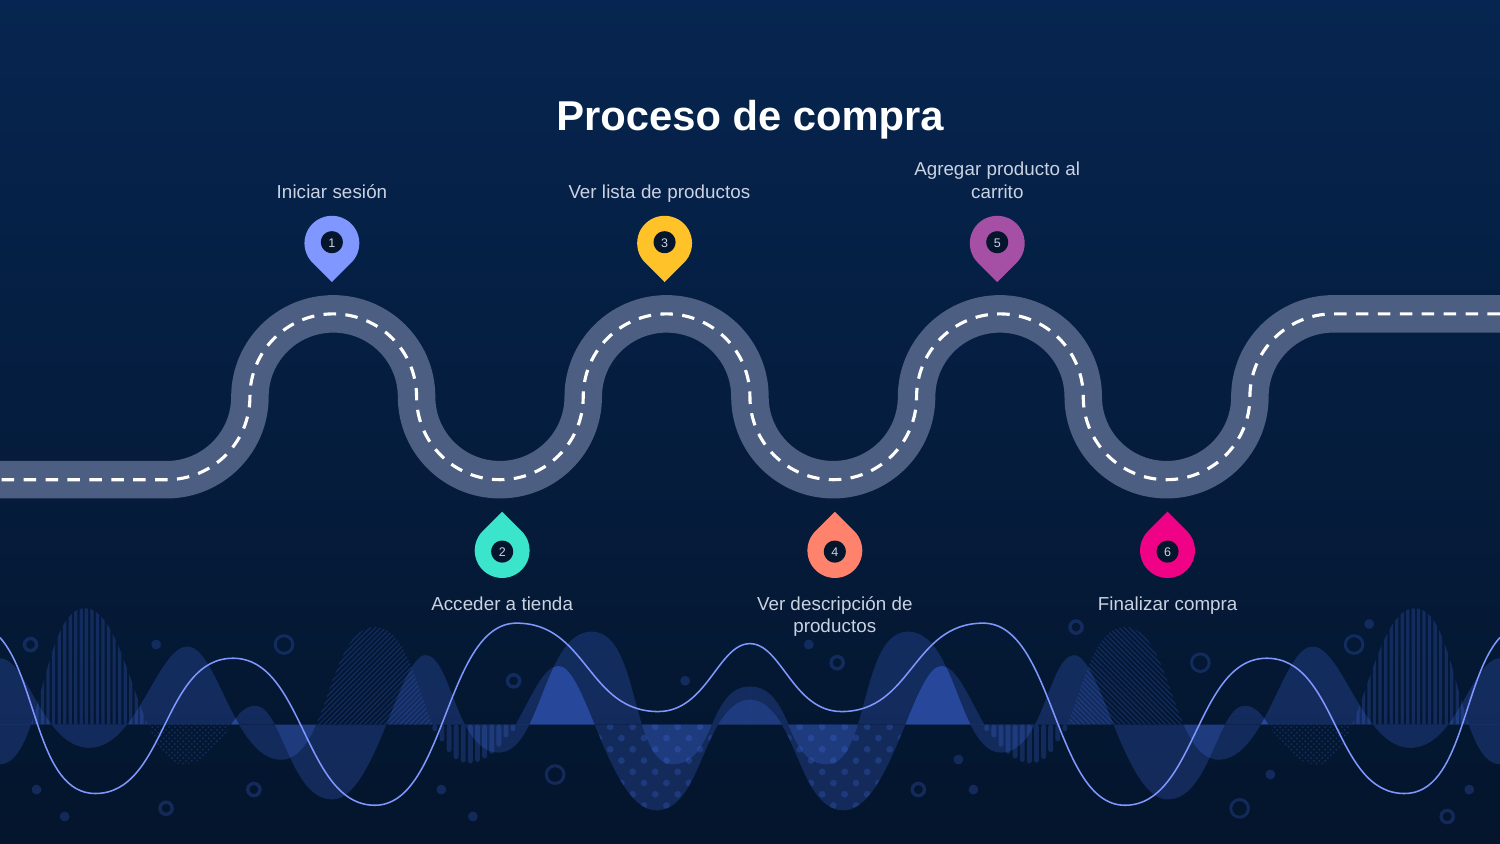

# Proceso de compra
Iniciar sesión
Ver lista de productos
Agregar producto al carrito

1

3

5

2

4

6
Acceder a tienda
Ver descripción de productos
Finalizar compra